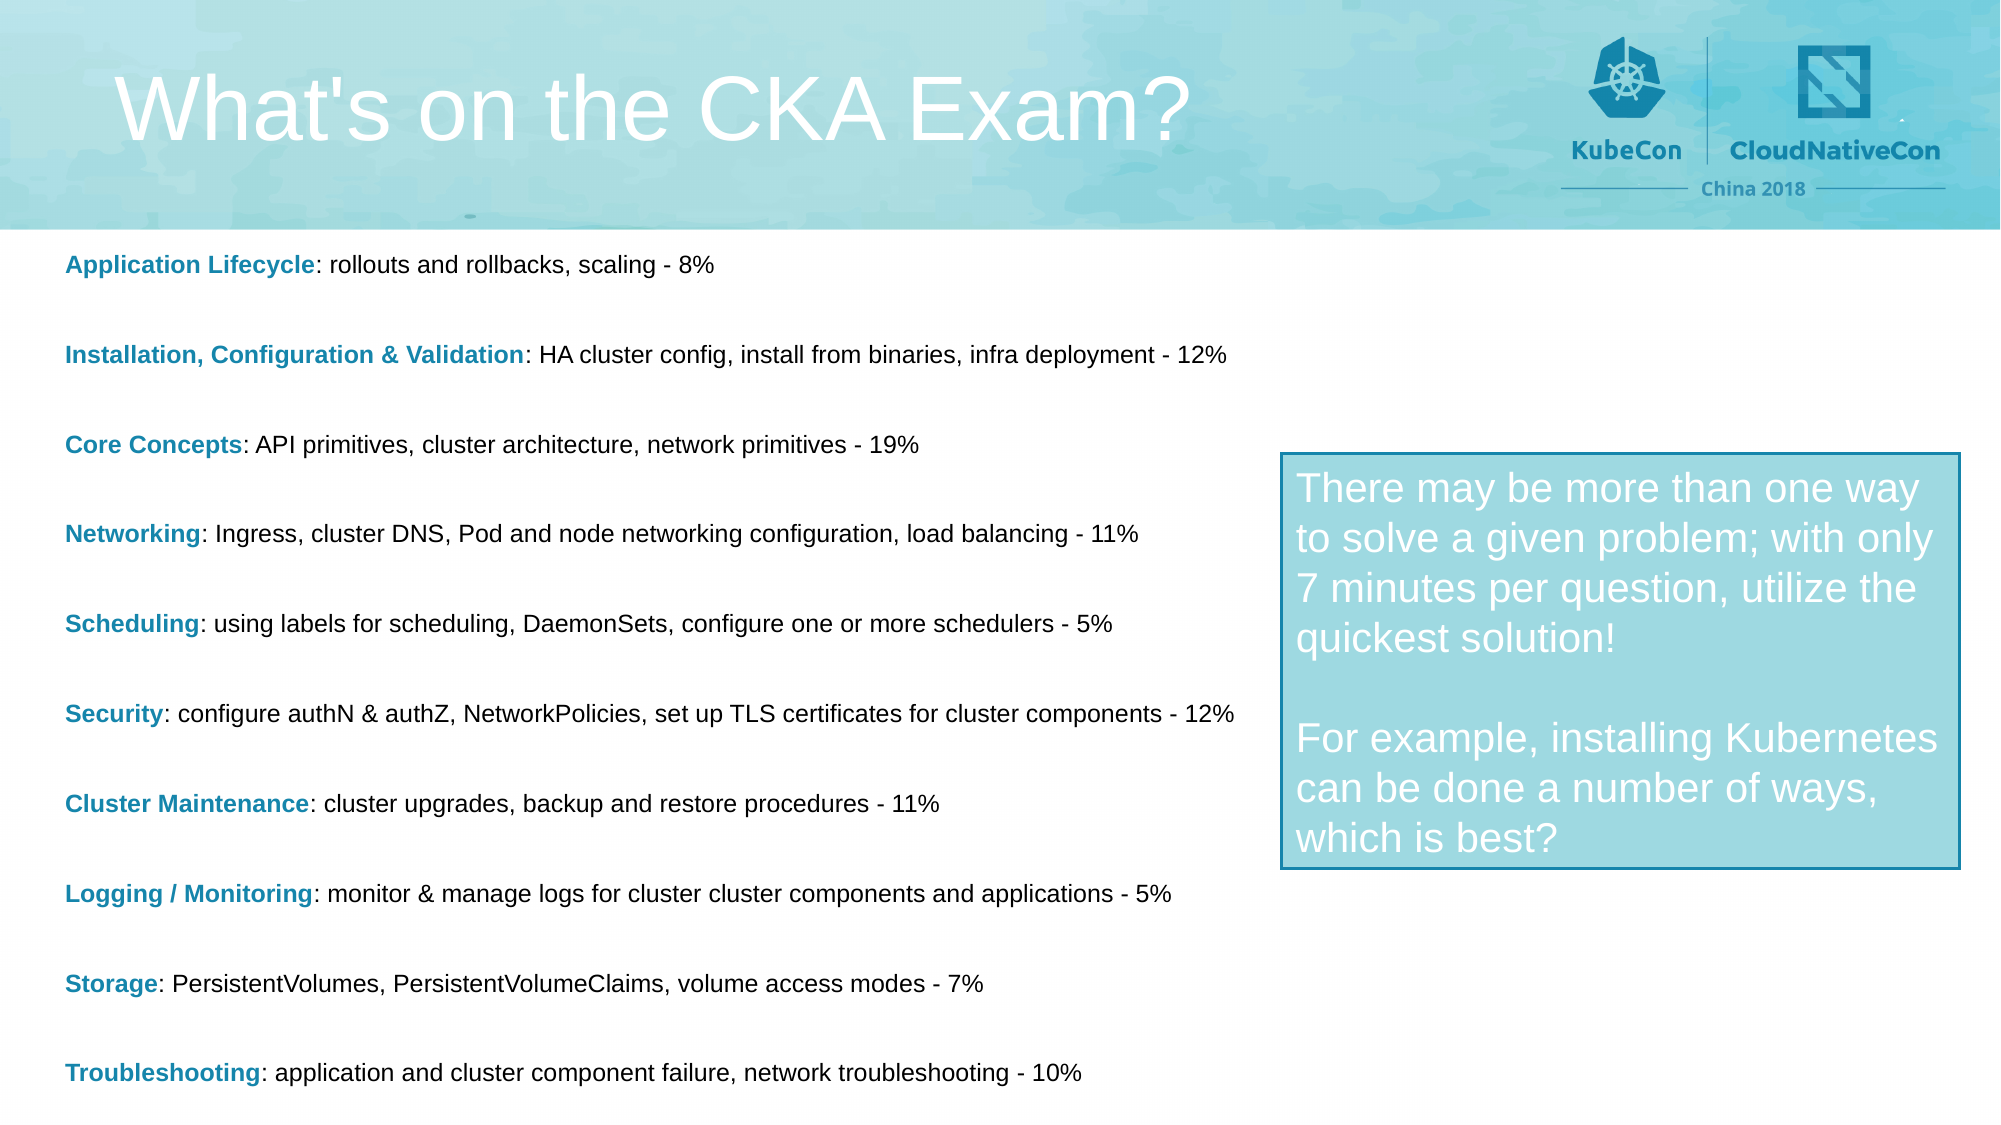

# What's on the CKA Exam?
Application Lifecycle: rollouts and rollbacks, scaling - 8%

Installation, Configuration & Validation: HA cluster config, install from binaries, infra deployment - 12%

Core Concepts: API primitives, cluster architecture, network primitives - 19%

Networking: Ingress, cluster DNS, Pod and node networking configuration, load balancing - 11%

Scheduling: using labels for scheduling, DaemonSets, configure one or more schedulers - 5%

Security: configure authN & authZ, NetworkPolicies, set up TLS certificates for cluster components - 12%

Cluster Maintenance: cluster upgrades, backup and restore procedures - 11%

Logging / Monitoring: monitor & manage logs for cluster cluster components and applications - 5%

Storage: PersistentVolumes, PersistentVolumeClaims, volume access modes - 7%

Troubleshooting: application and cluster component failure, network troubleshooting - 10%
There may be more than one way to solve a given problem; with only 7 minutes per question, utilize the quickest solution!

For example, installing Kubernetes can be done a number of ways, which is best?